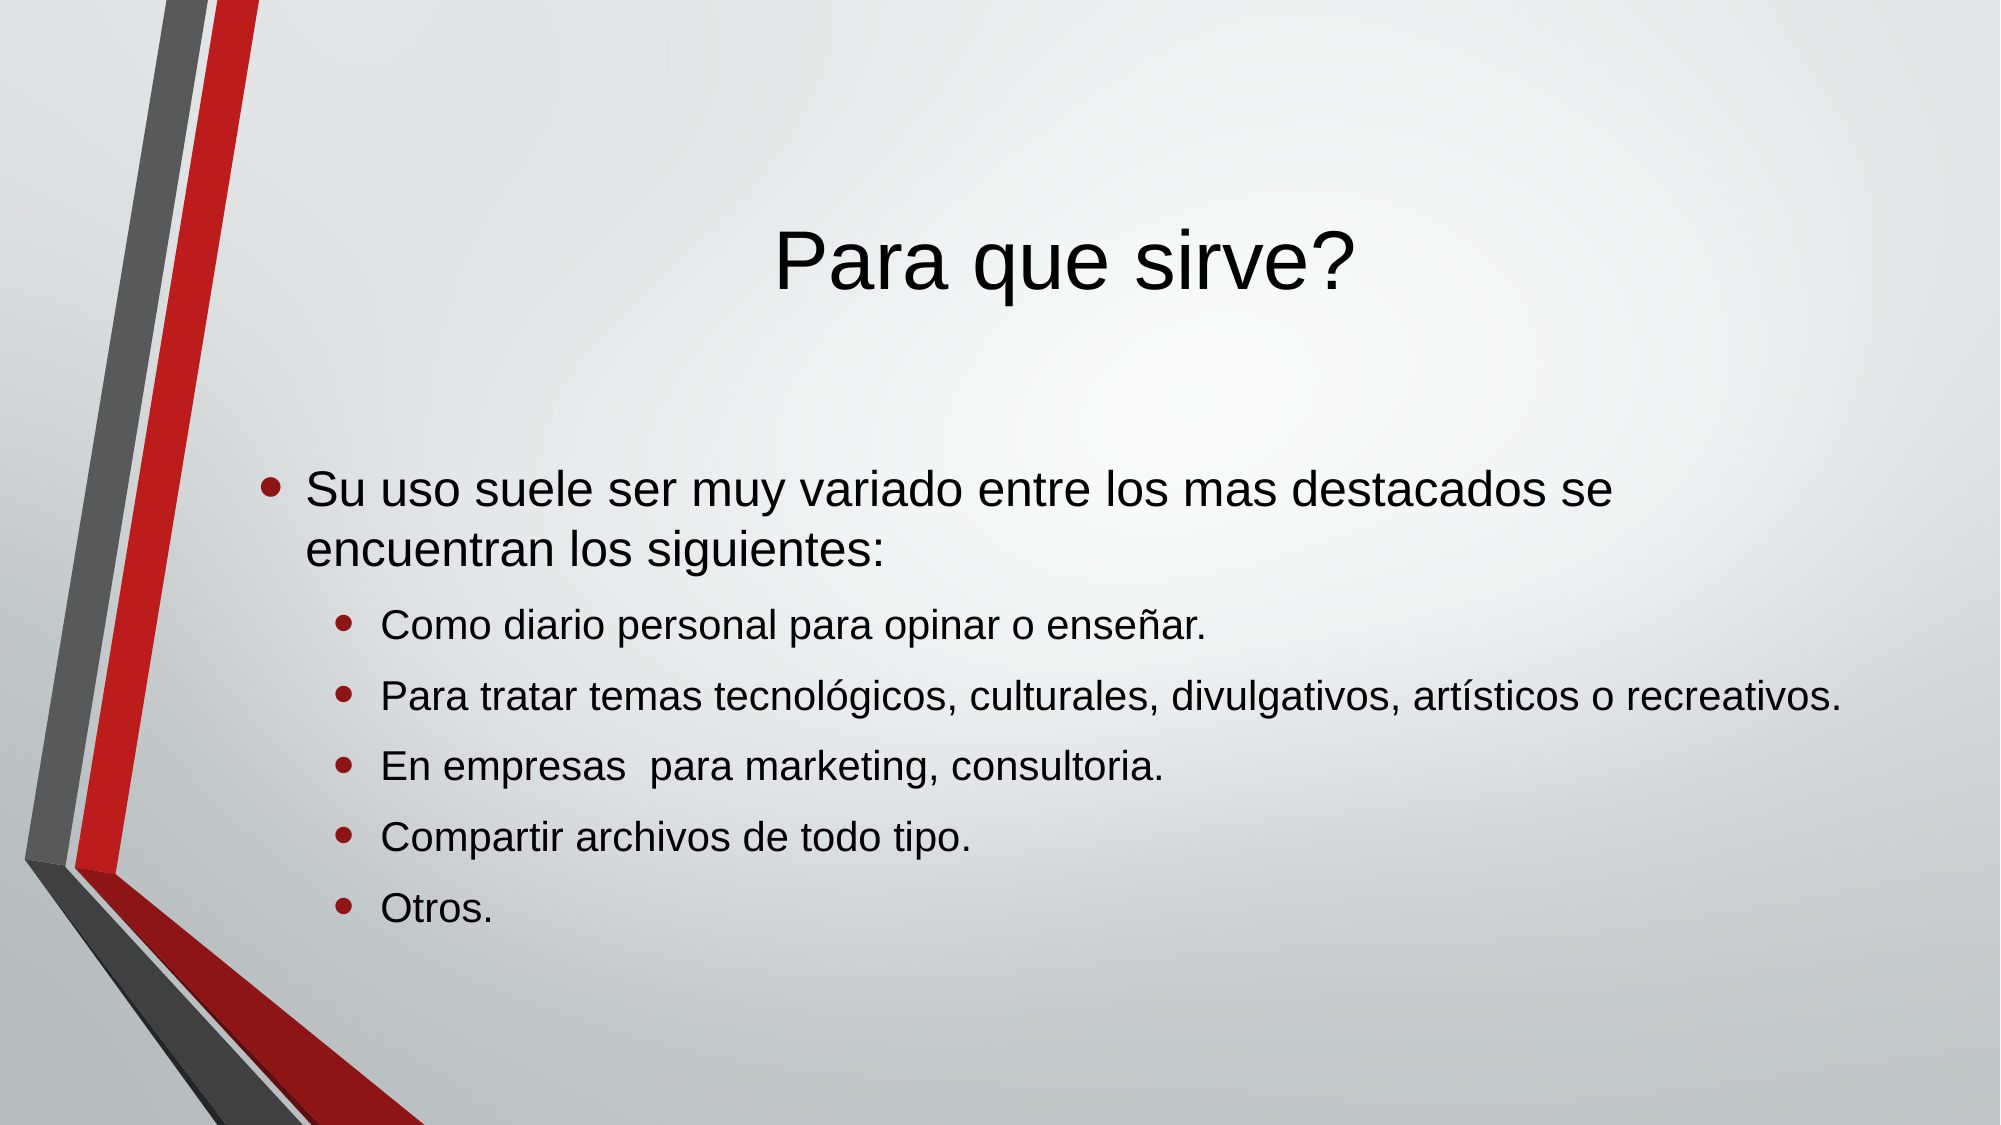

# Para que sirve?
Su uso suele ser muy variado entre los mas destacados se encuentran los siguientes:
Como diario personal para opinar o enseñar.
Para tratar temas tecnológicos, culturales, divulgativos, artísticos o recreativos.
En empresas  para marketing, consultoria.
Compartir archivos de todo tipo.
Otros.